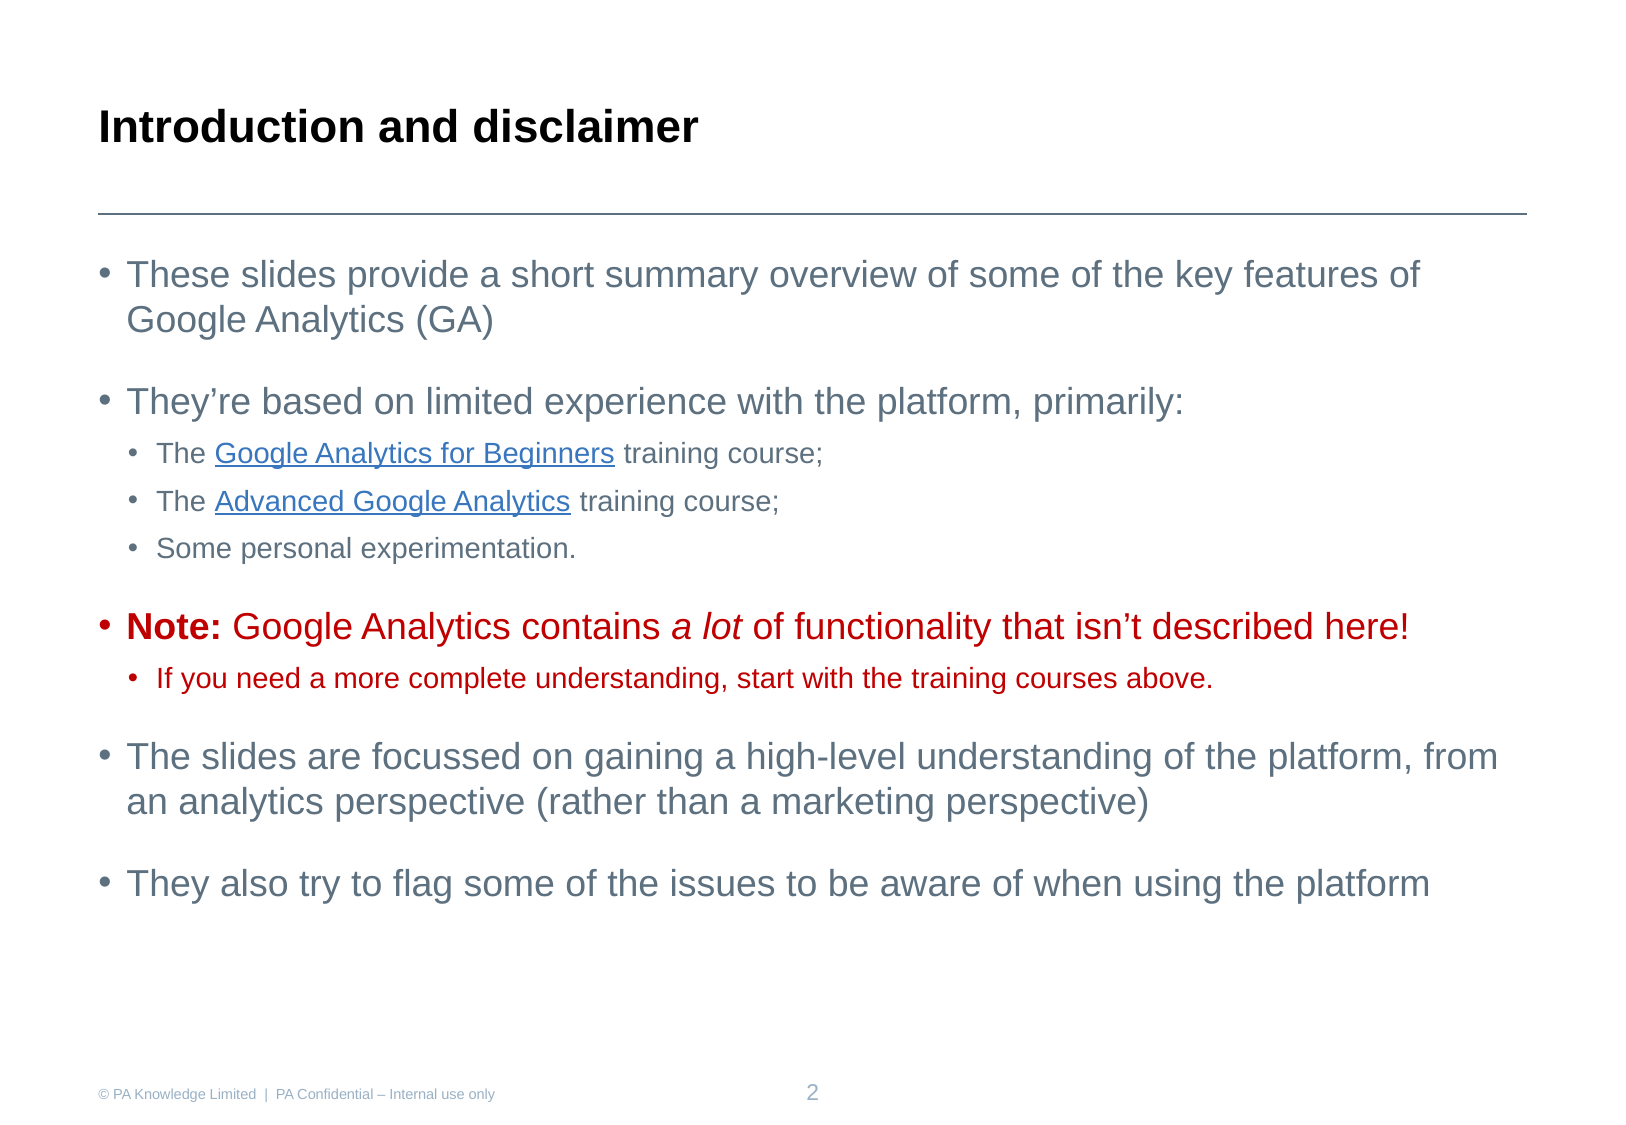

Introduction and disclaimer
These slides provide a short summary overview of some of the key features of Google Analytics (GA)
They’re based on limited experience with the platform, primarily:
The Google Analytics for Beginners training course;
The Advanced Google Analytics training course;
Some personal experimentation.
Note: Google Analytics contains a lot of functionality that isn’t described here!
If you need a more complete understanding, start with the training courses above.
The slides are focussed on gaining a high-level understanding of the platform, from an analytics perspective (rather than a marketing perspective)
They also try to flag some of the issues to be aware of when using the platform